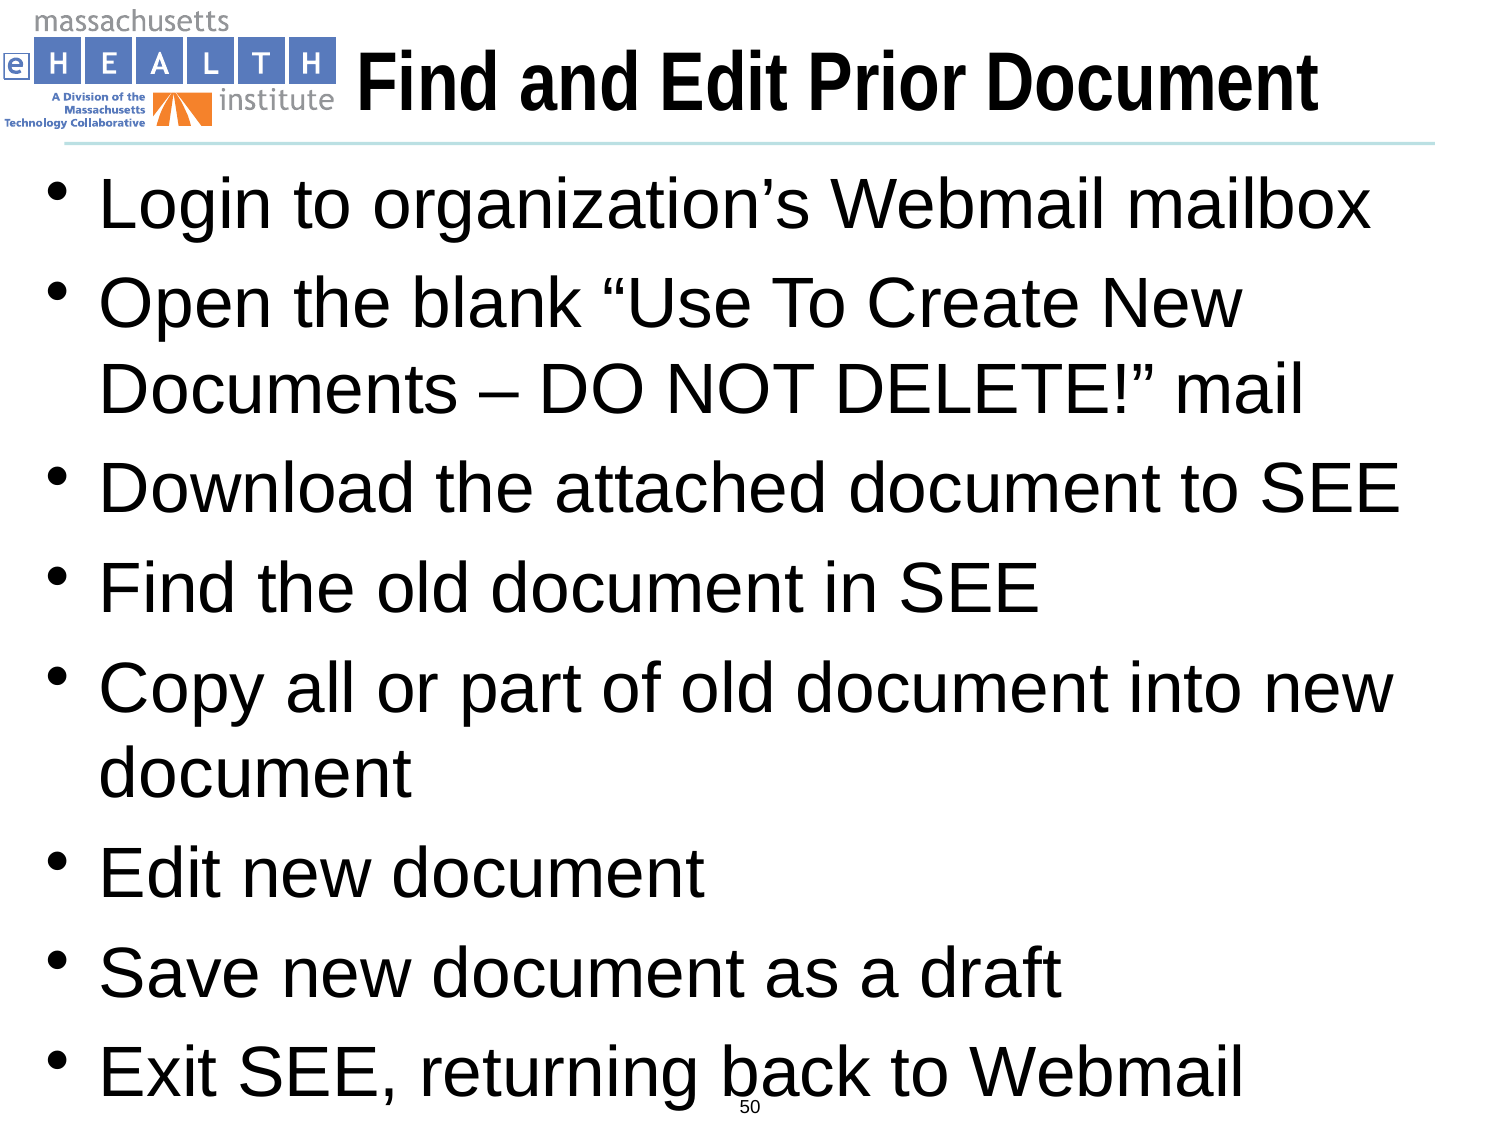

# Find and Edit Prior Document
Login to organization’s Webmail mailbox
Open the blank “Use To Create New Documents – DO NOT DELETE!” mail
Download the attached document to SEE
Find the old document in SEE
Copy all or part of old document into new document
Edit new document
Save new document as a draft
Exit SEE, returning back to Webmail
50